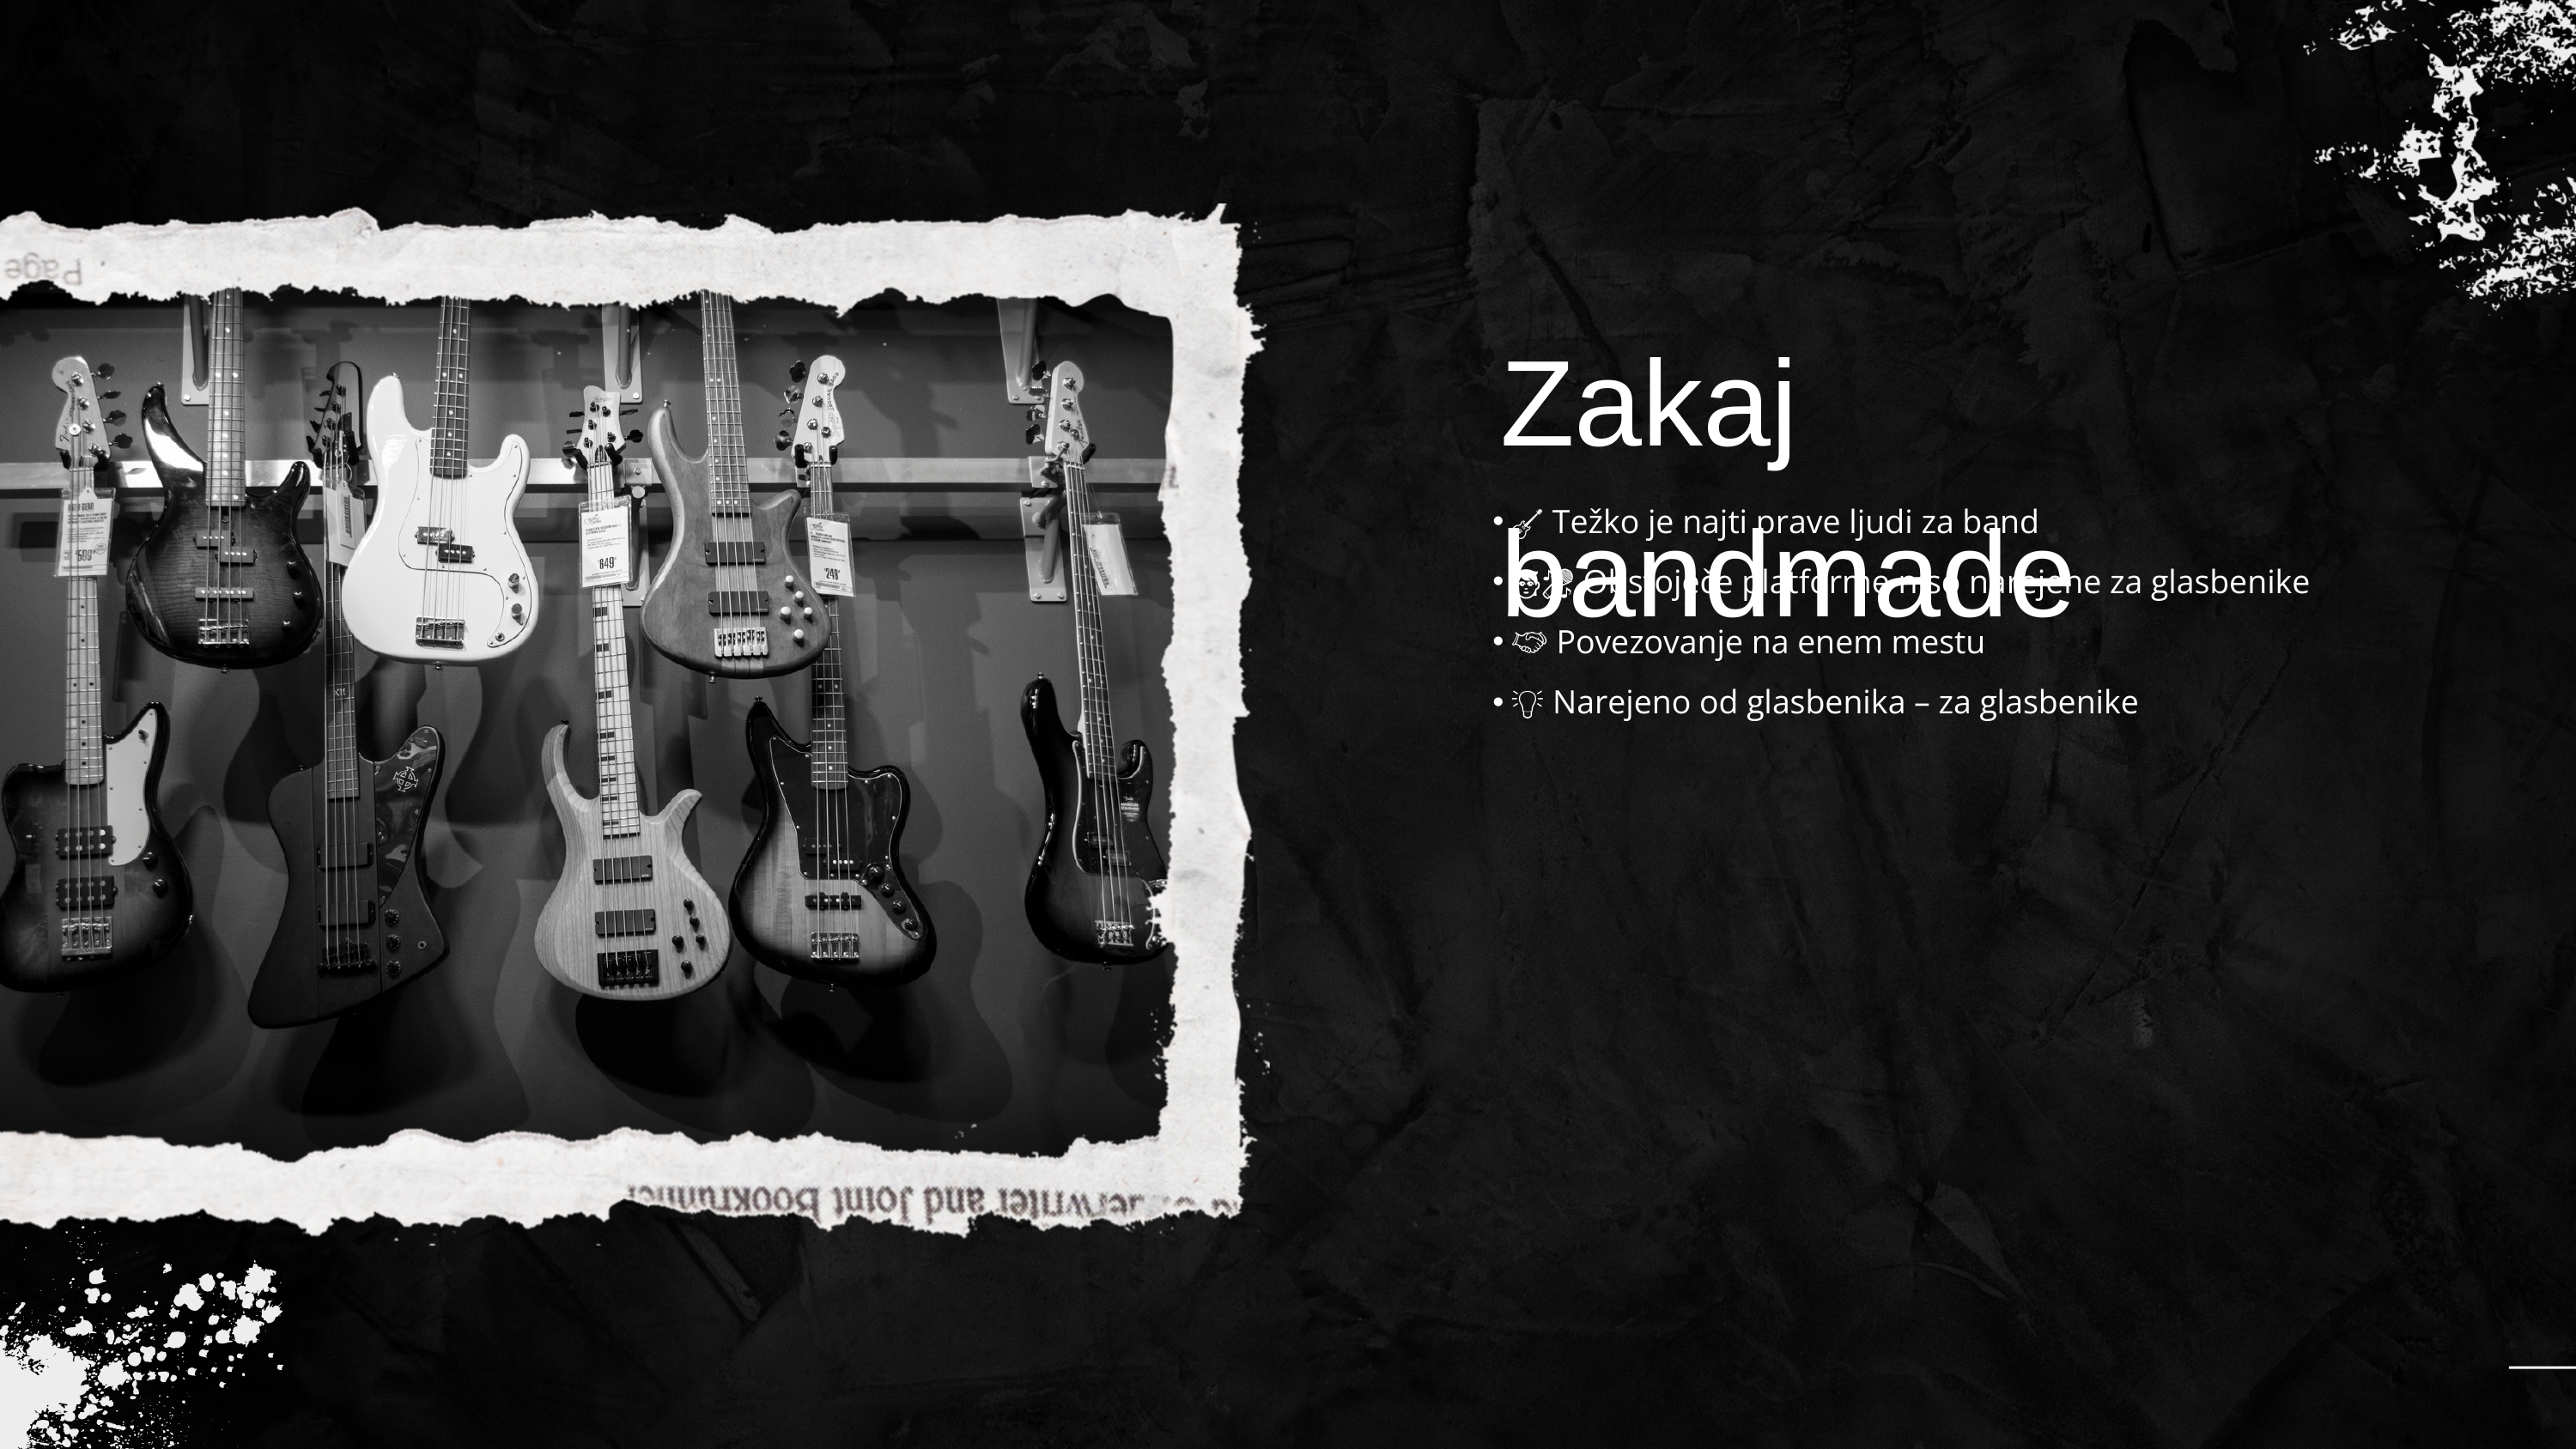

Zakaj bandmade
🎸 Težko je najti prave ljudi za band

🧑‍🎤 Obstoječe platforme niso narejene za glasbenike

🤝 Povezovanje na enem mestu

💡 Narejeno od glasbenika – za glasbenike